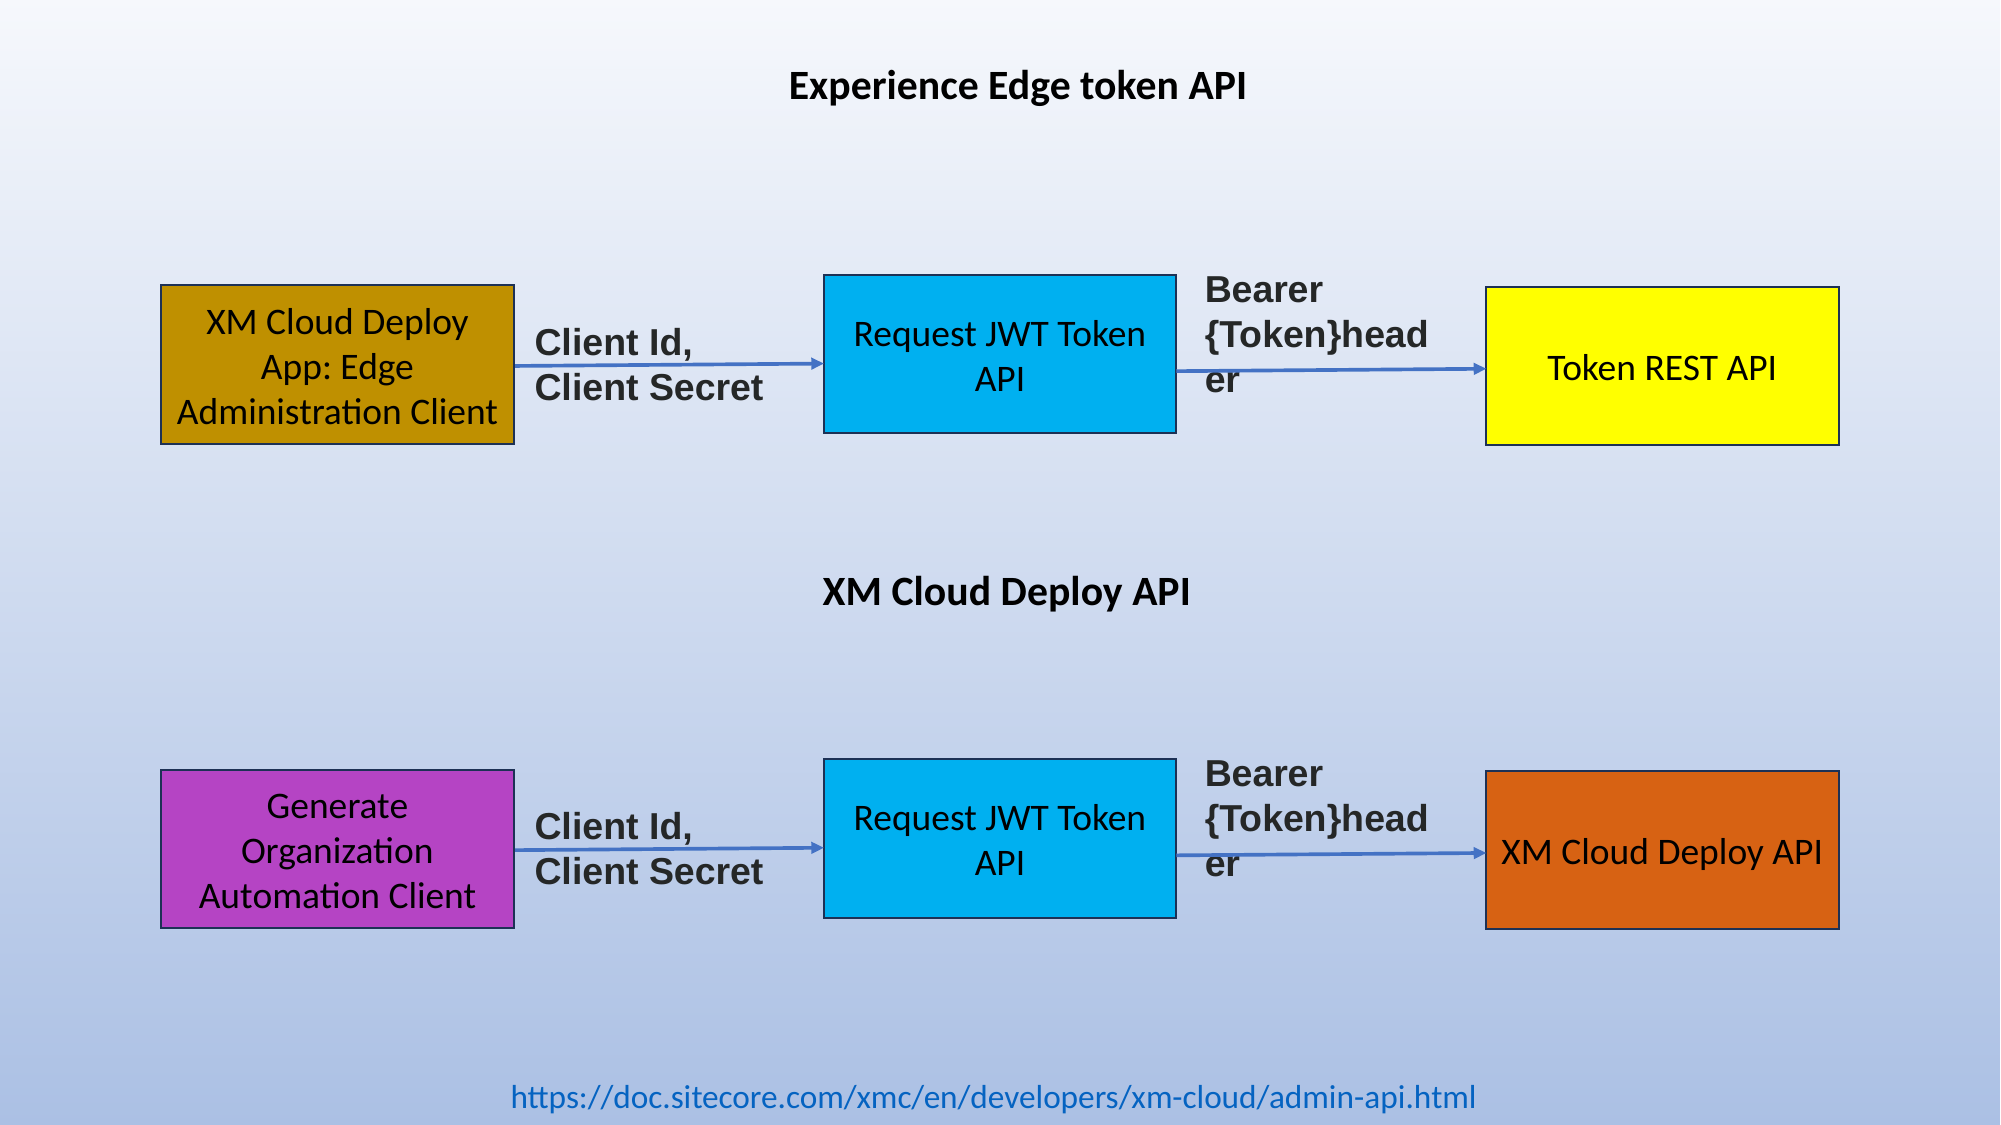

Experience Edge token API
Bearer {Token}header
Request JWT Token API
XM Cloud Deploy App: Edge Administration Client
Token REST API
Client Id, Client Secret
XM Cloud Deploy API
Bearer {Token}header
Request JWT Token API
Generate Organization Automation Client
XM Cloud Deploy API
Client Id, Client Secret
https://doc.sitecore.com/xmc/en/developers/xm-cloud/admin-api.html